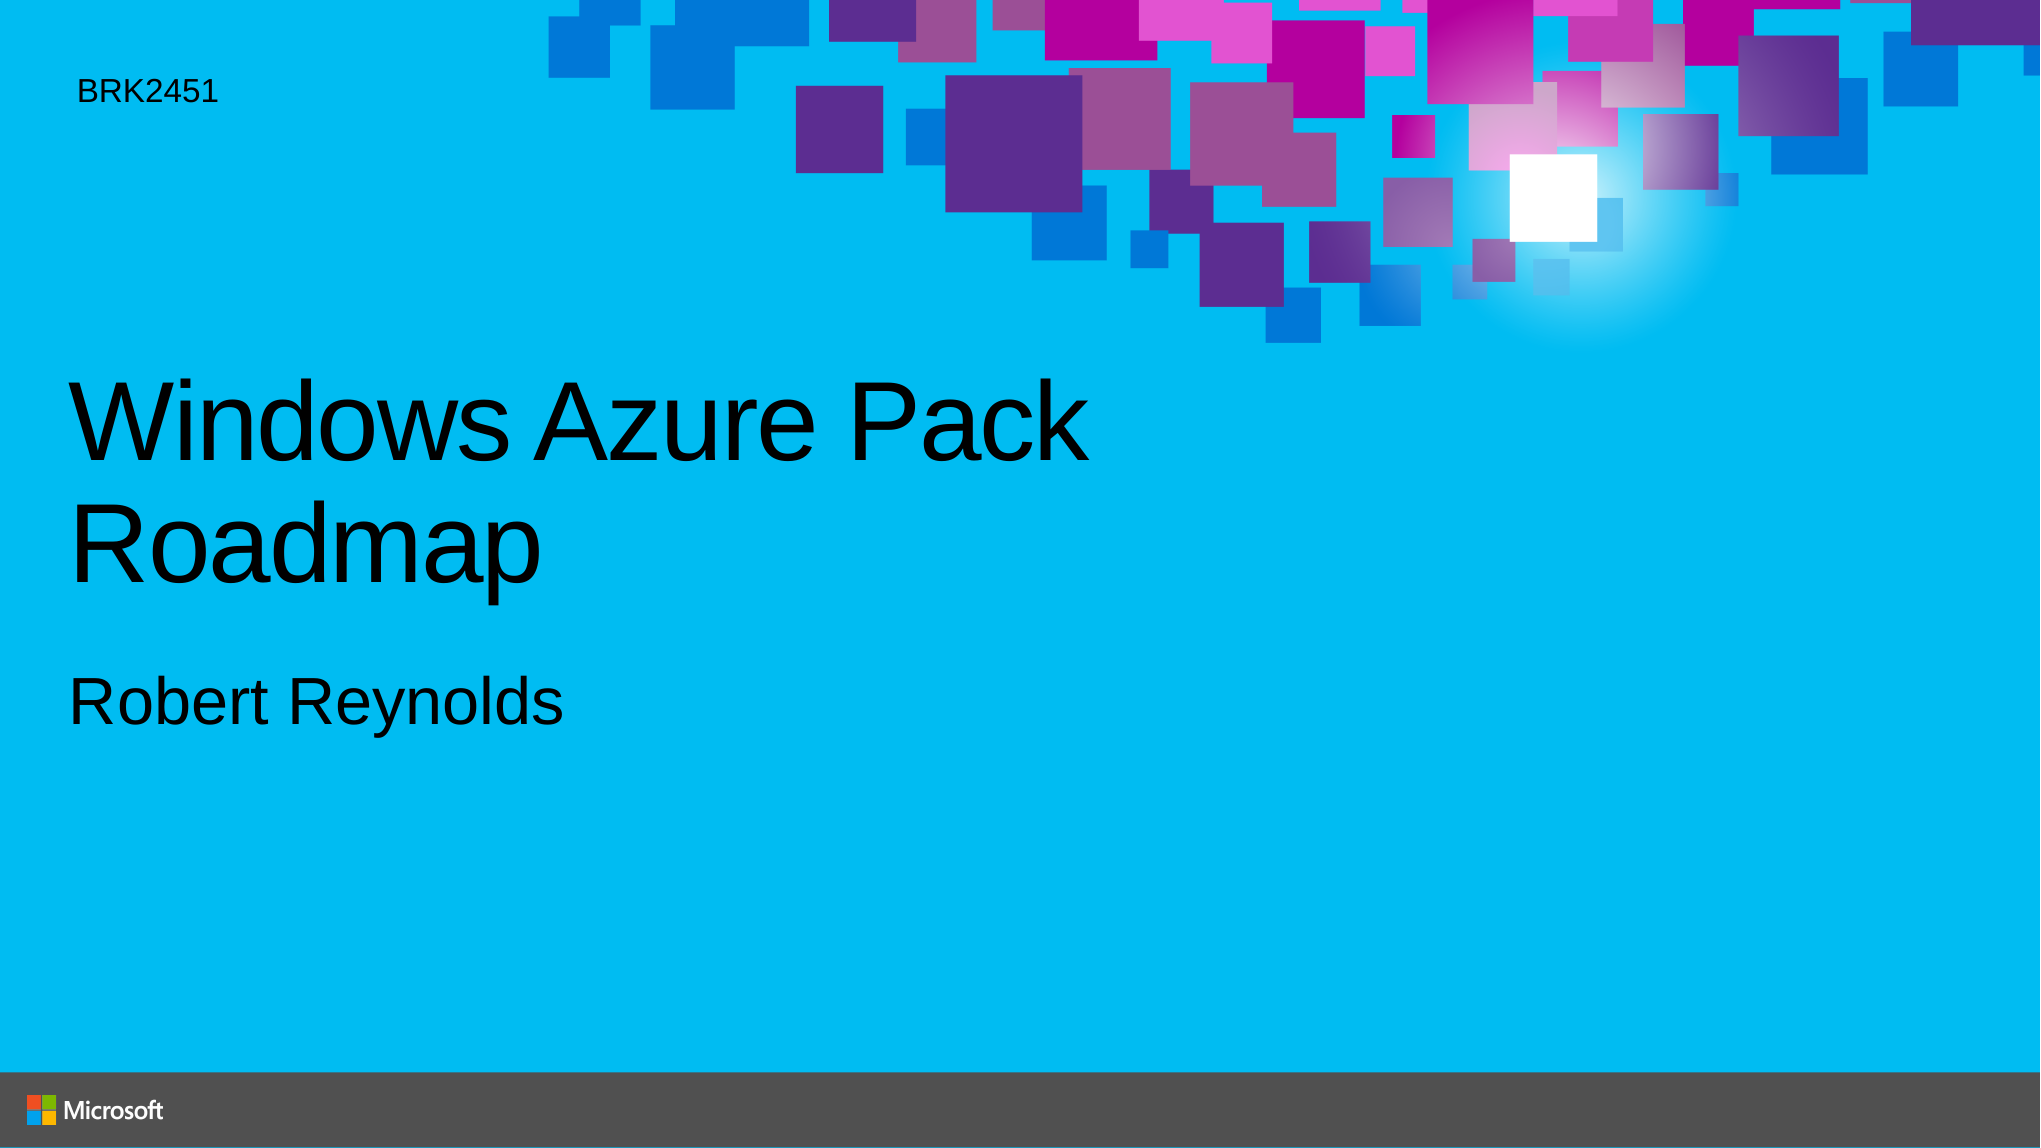

BRK2451
# Windows Azure Pack Roadmap
Robert Reynolds